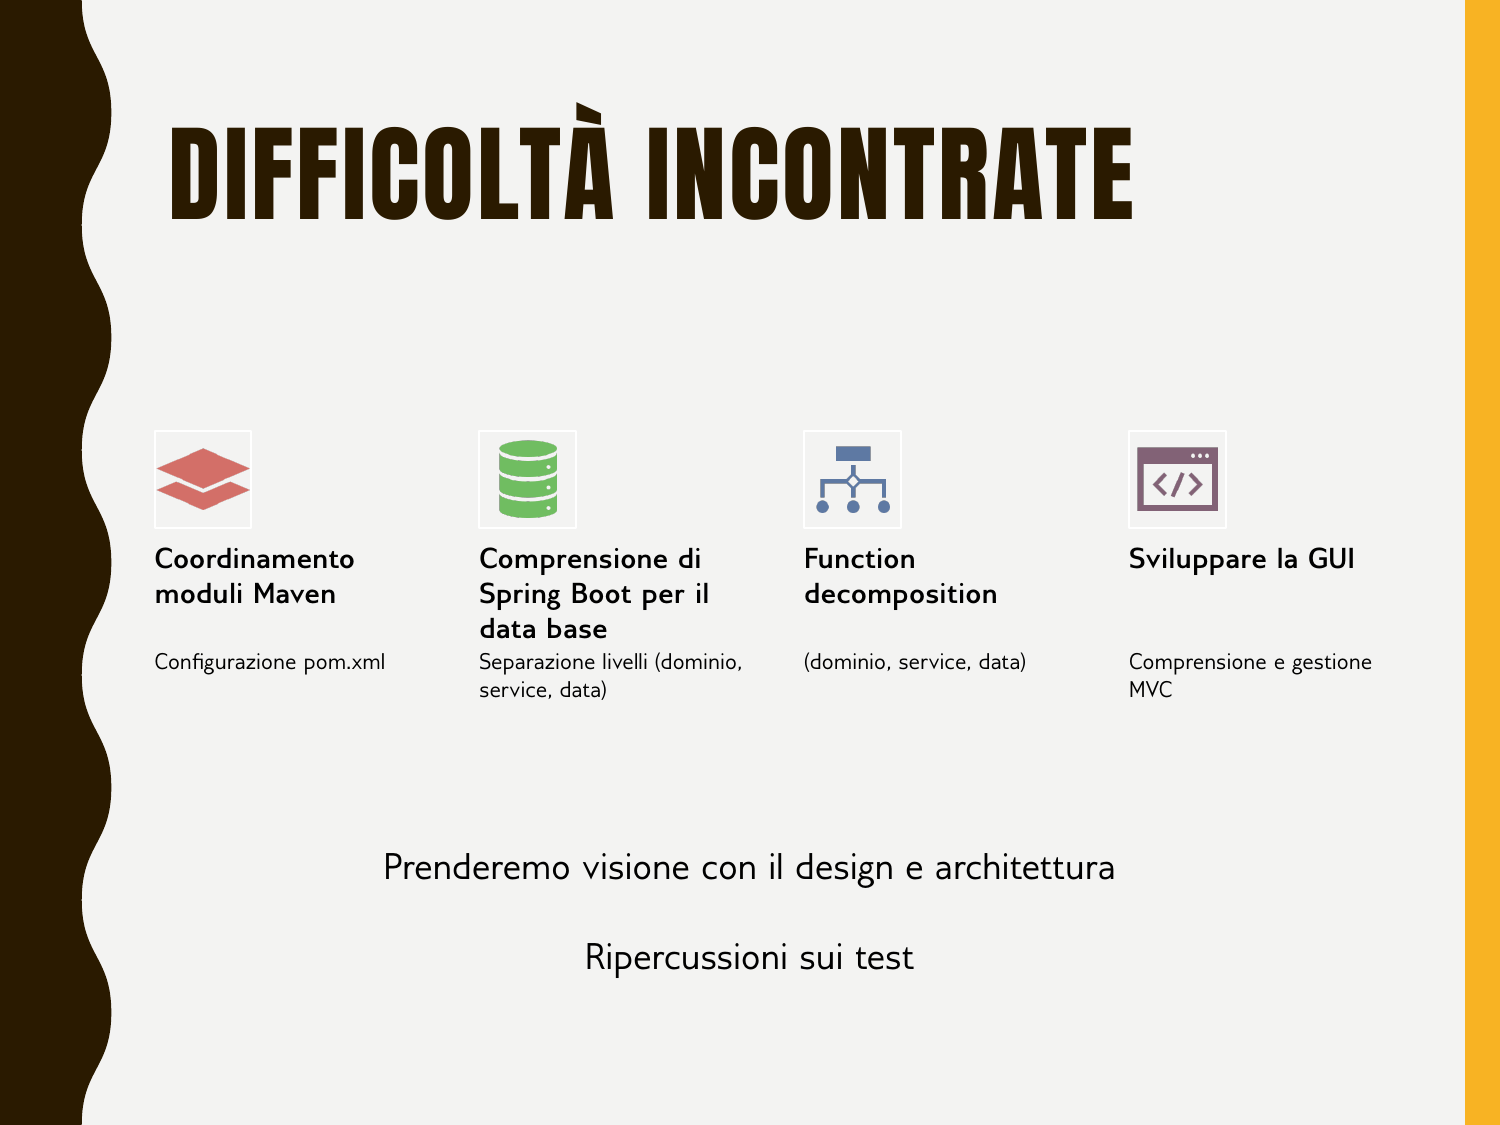

# Difficoltà incontrate
Coordinamento moduli Maven
Configurazione pom.xml
Comprensione di Spring Boot per il data base
Separazione livelli (dominio, service, data)
Function decomposition
(dominio, service, data)
Sviluppare la GUI
Comprensione e gestione MVC
Prenderemo visione con il design e architettura

Ripercussioni sui test